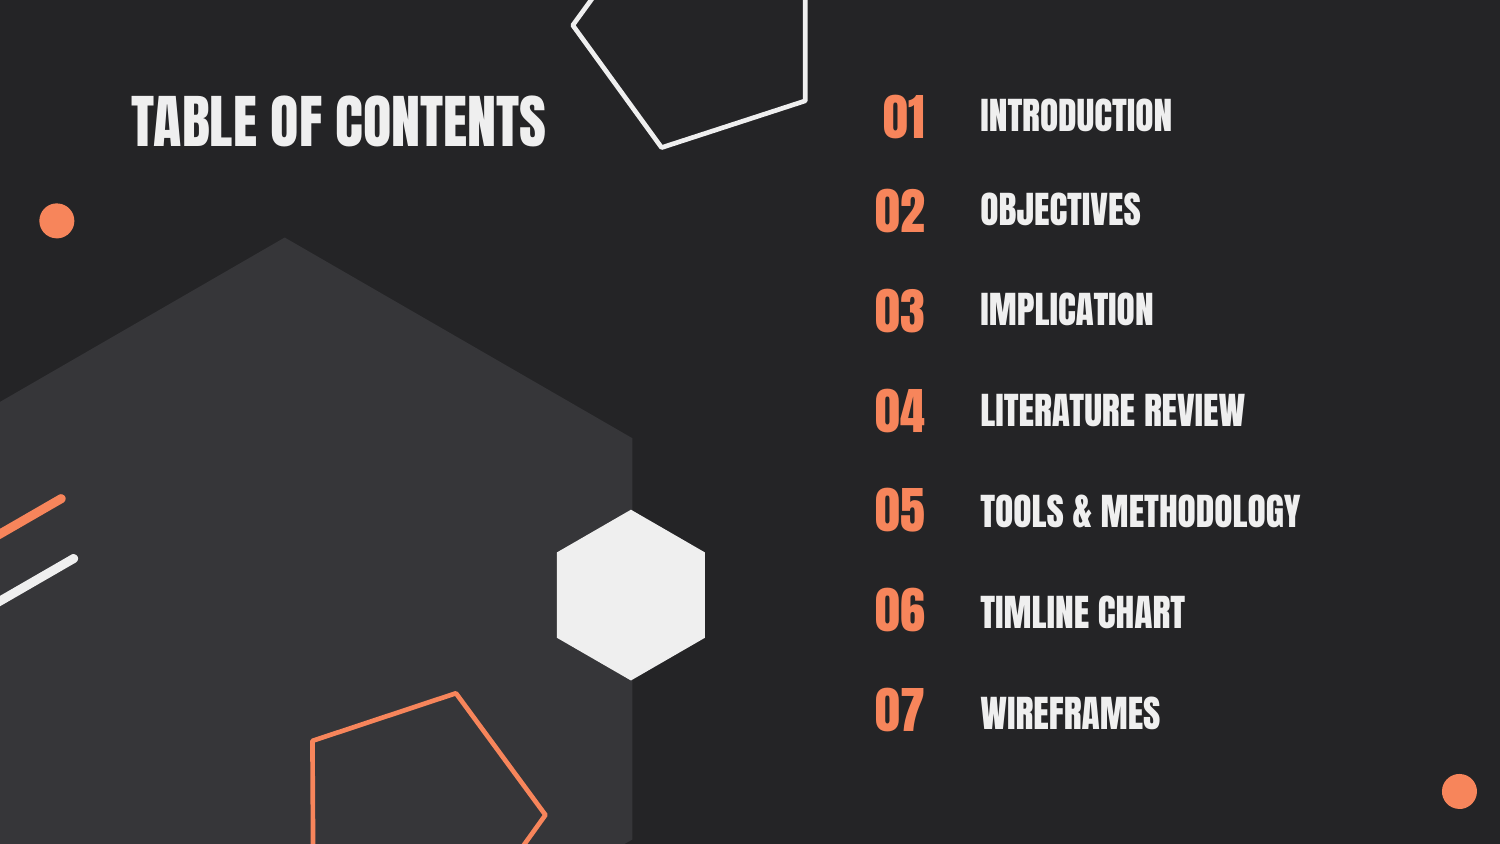

# TABLE OF CONTENTS
01
INTRODUCTION
02
OBJECTIVES
03
IMPLICATION
04
LITERATURE REVIEW
05
TOOLS & METHODOLOGY
06
TIMLINE CHART
07
WIREFRAMES